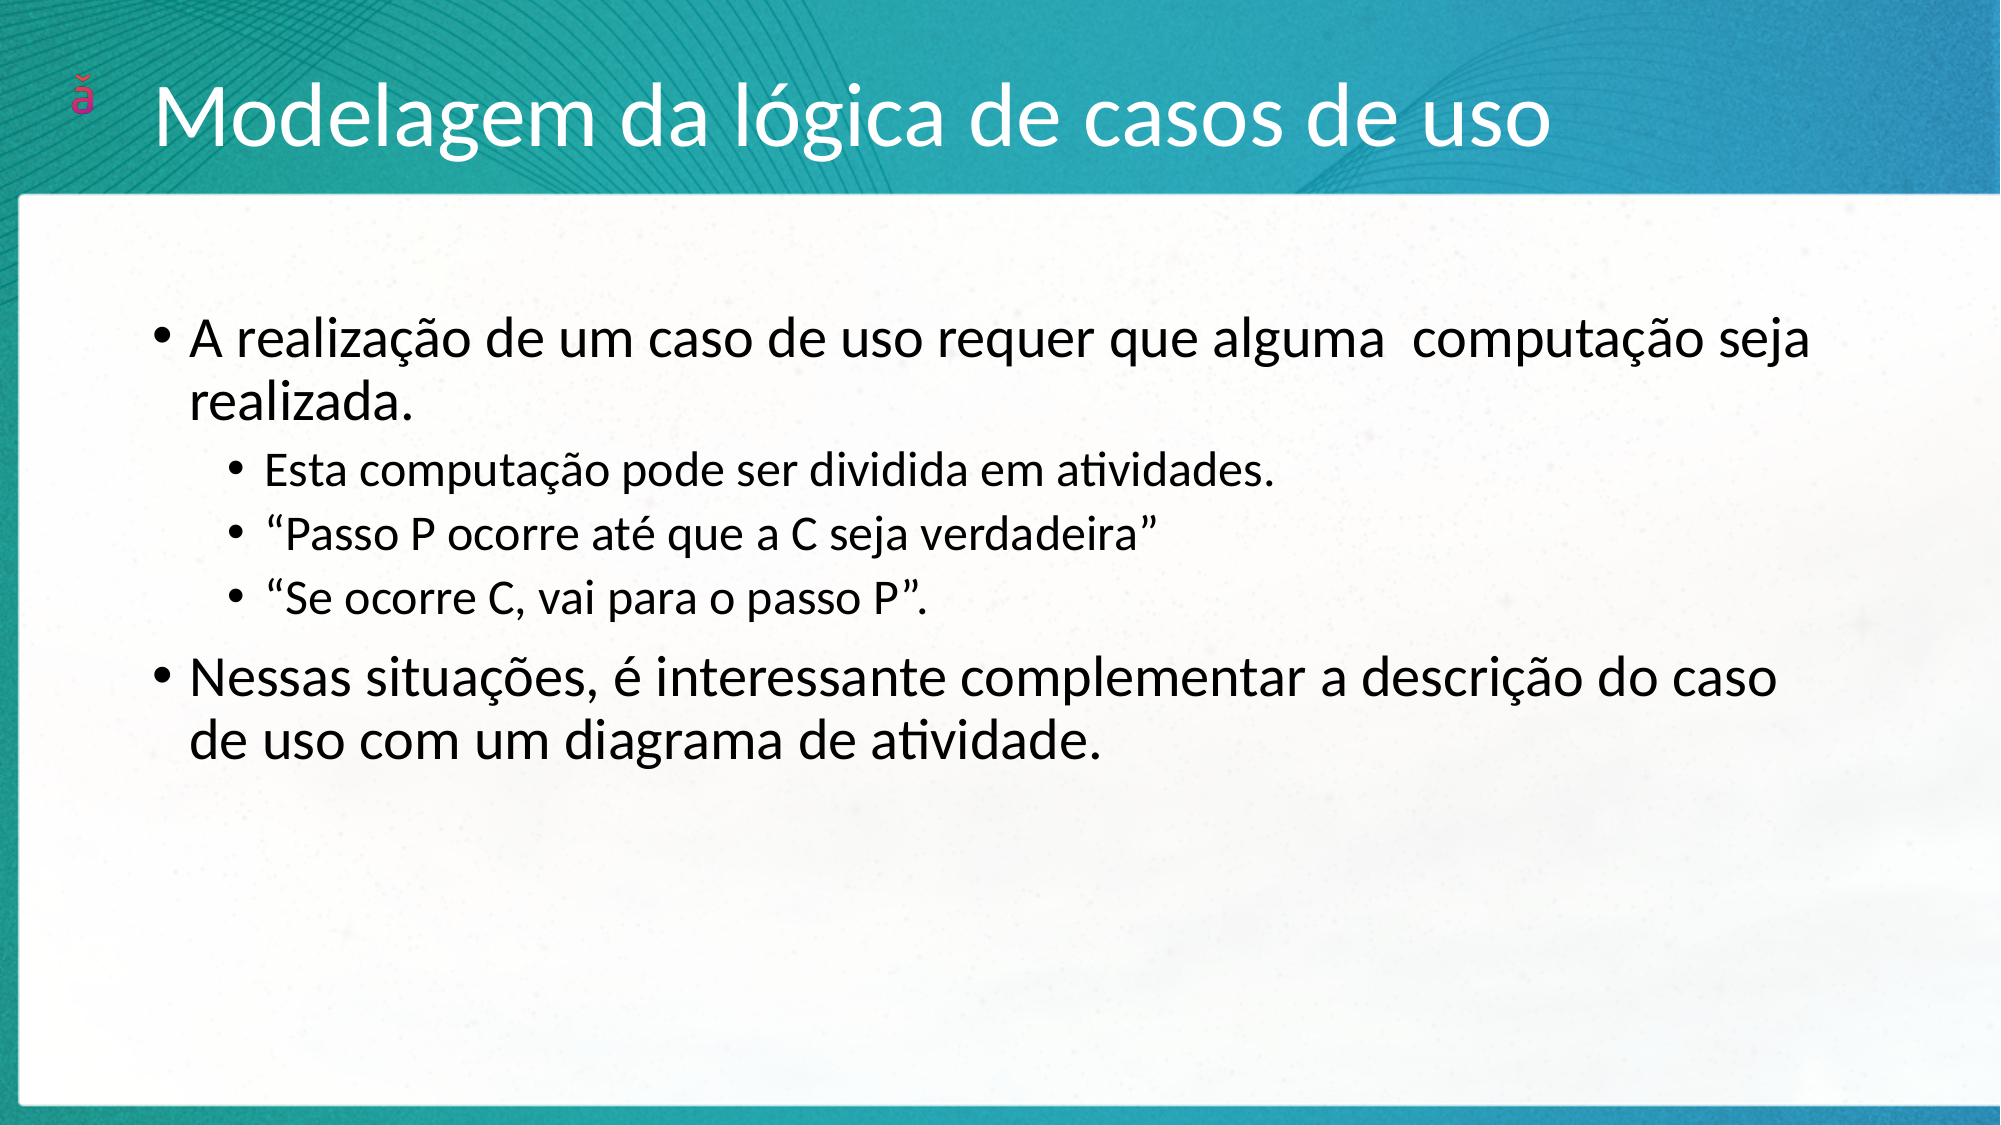

Modelagem da lógica de casos de uso
A realização de um caso de uso requer que alguma  computação seja realizada.
Esta computação pode ser dividida em atividades.
“Passo P ocorre até que a C seja verdadeira”
“Se ocorre C, vai para o passo P”.
Nessas situações, é interessante complementar a descrição do caso de uso com um diagrama de atividade.